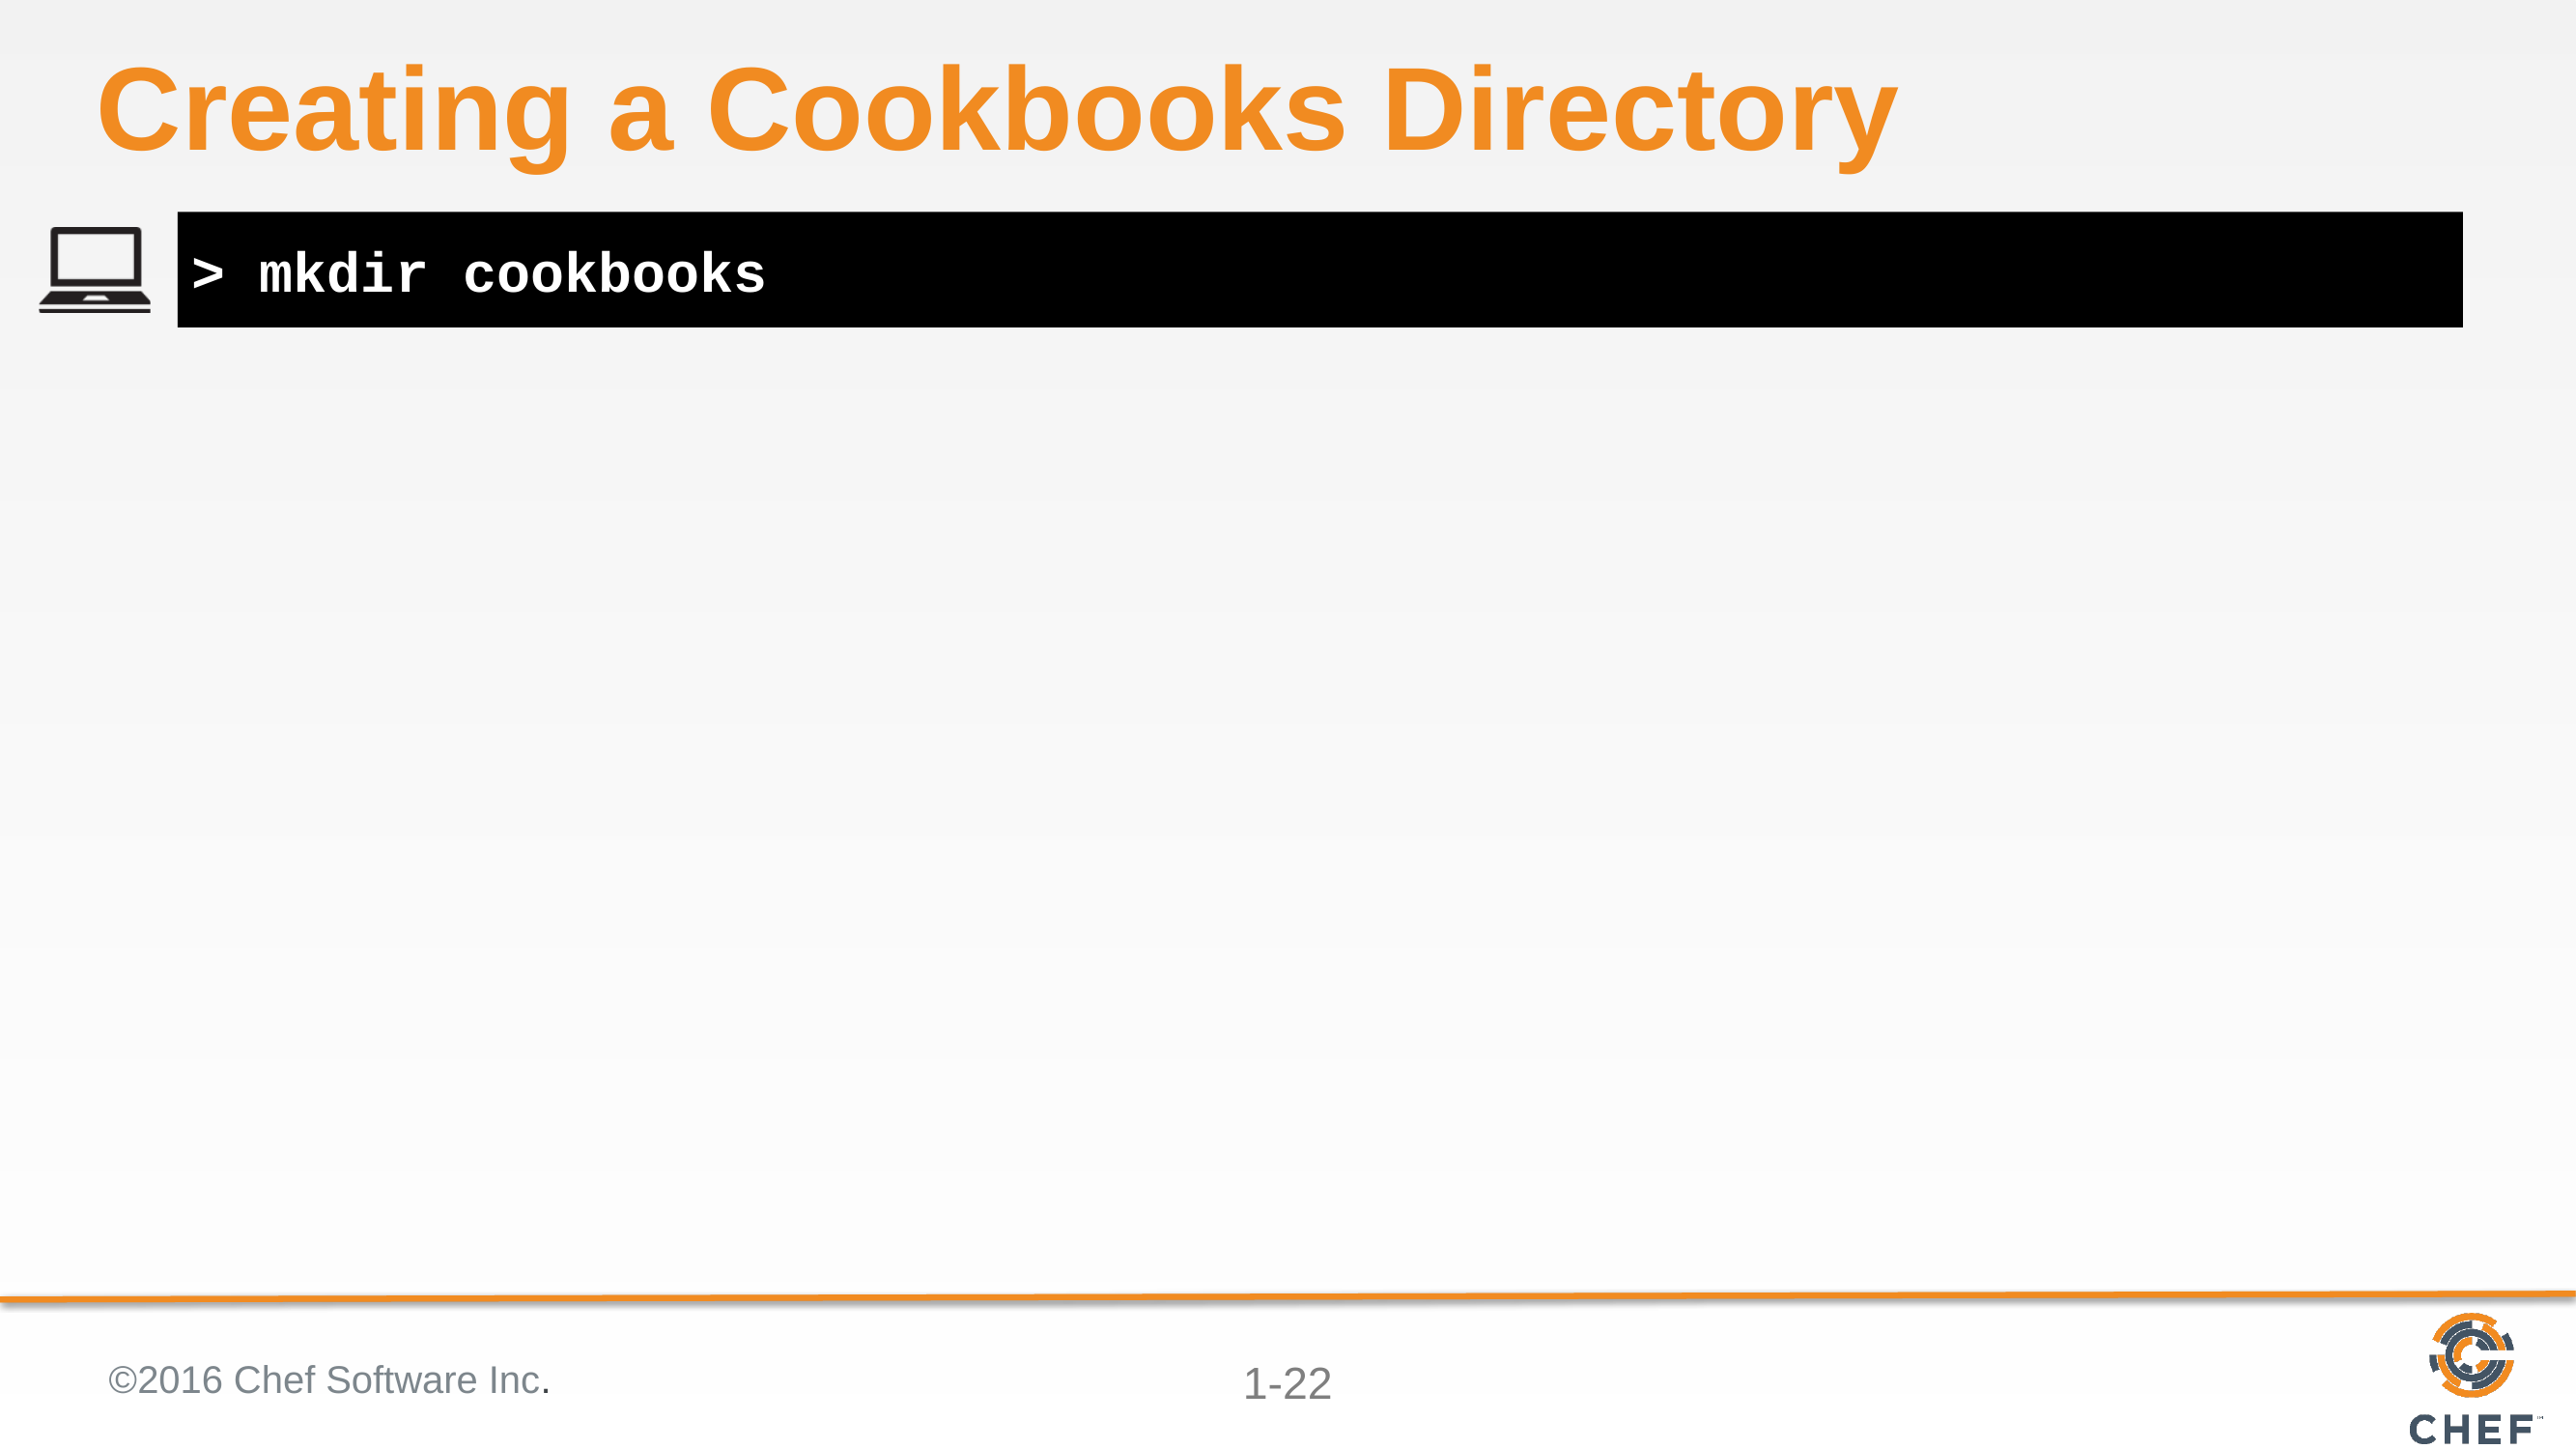

# Creating a Cookbooks Directory
> mkdir cookbooks